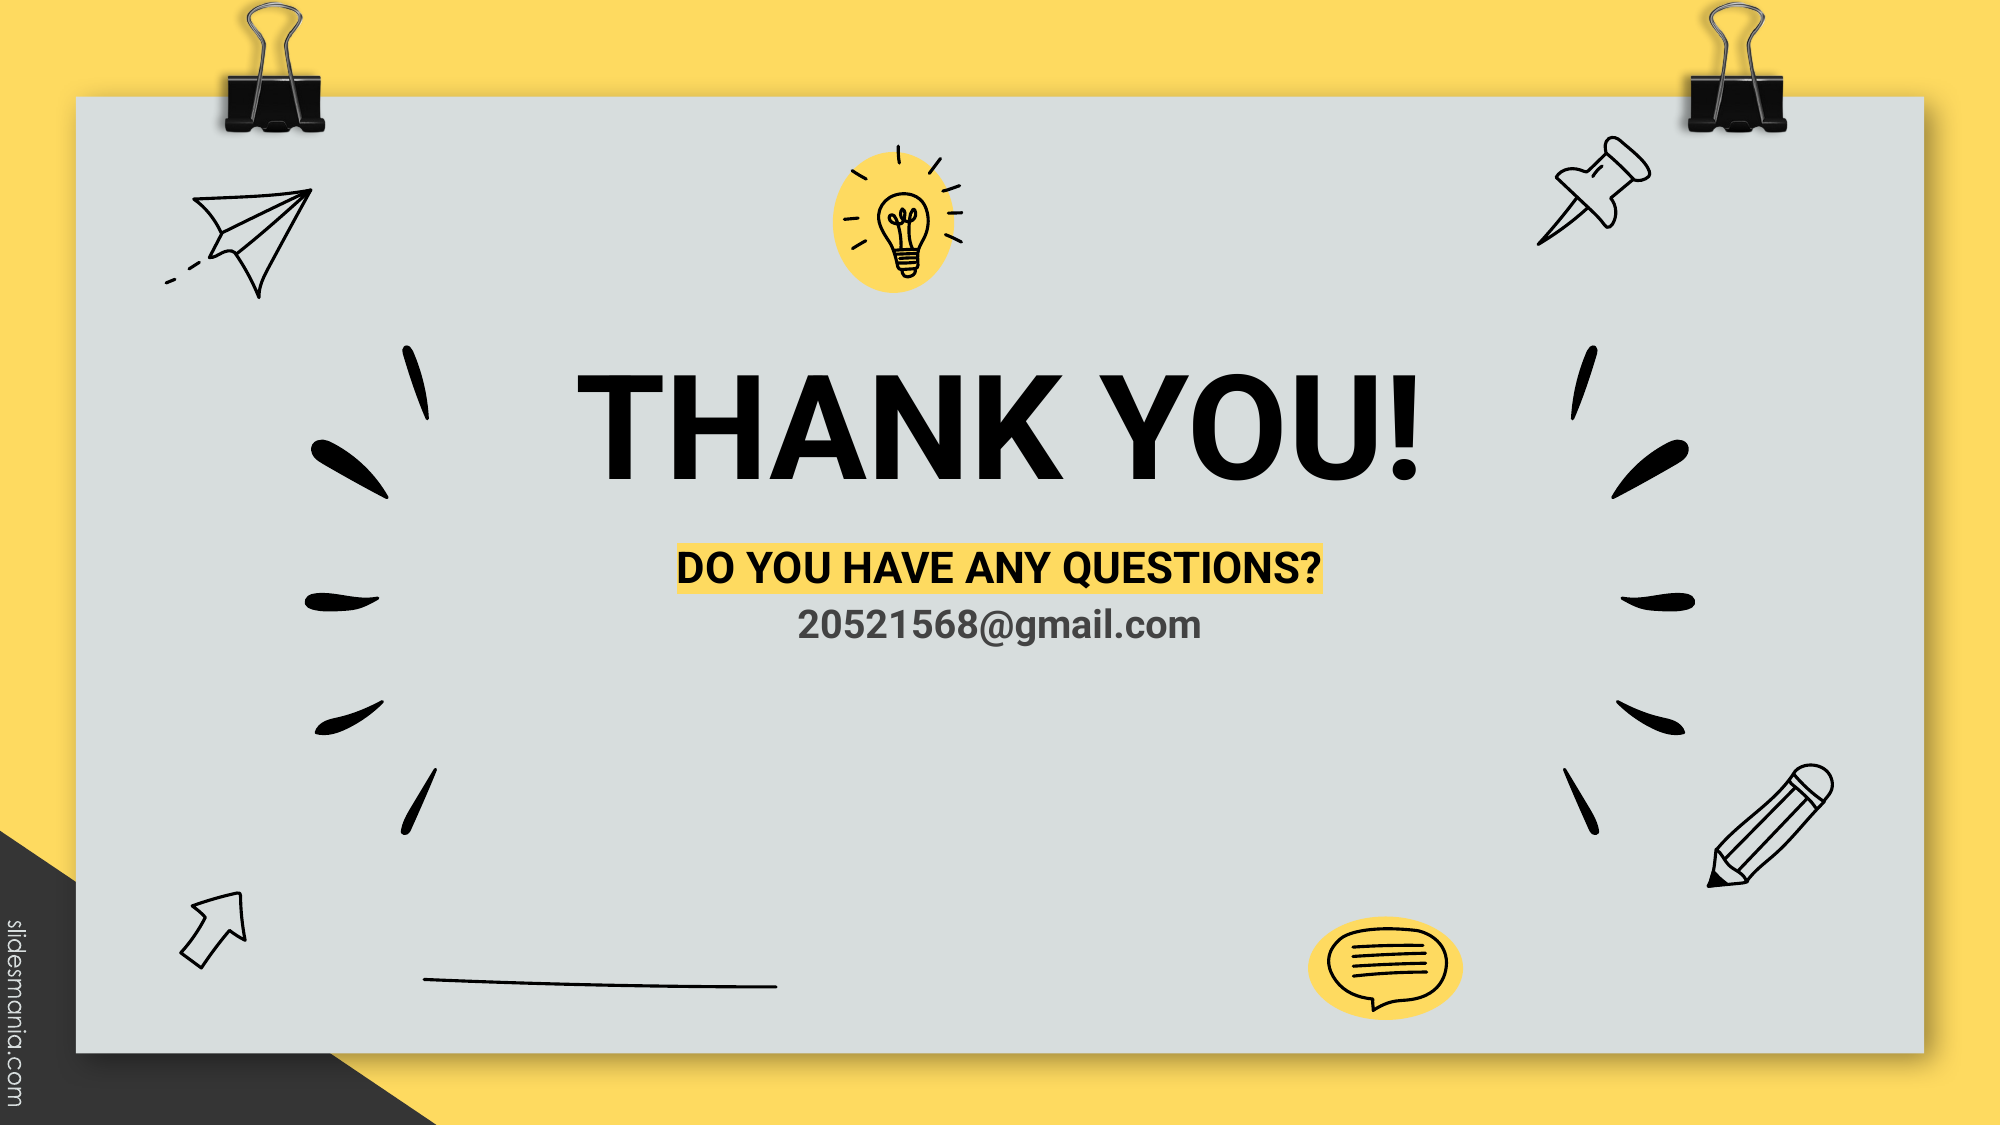

# THANK YOU!

DO YOU HAVE ANY QUESTIONS?
20521568@gmail.com